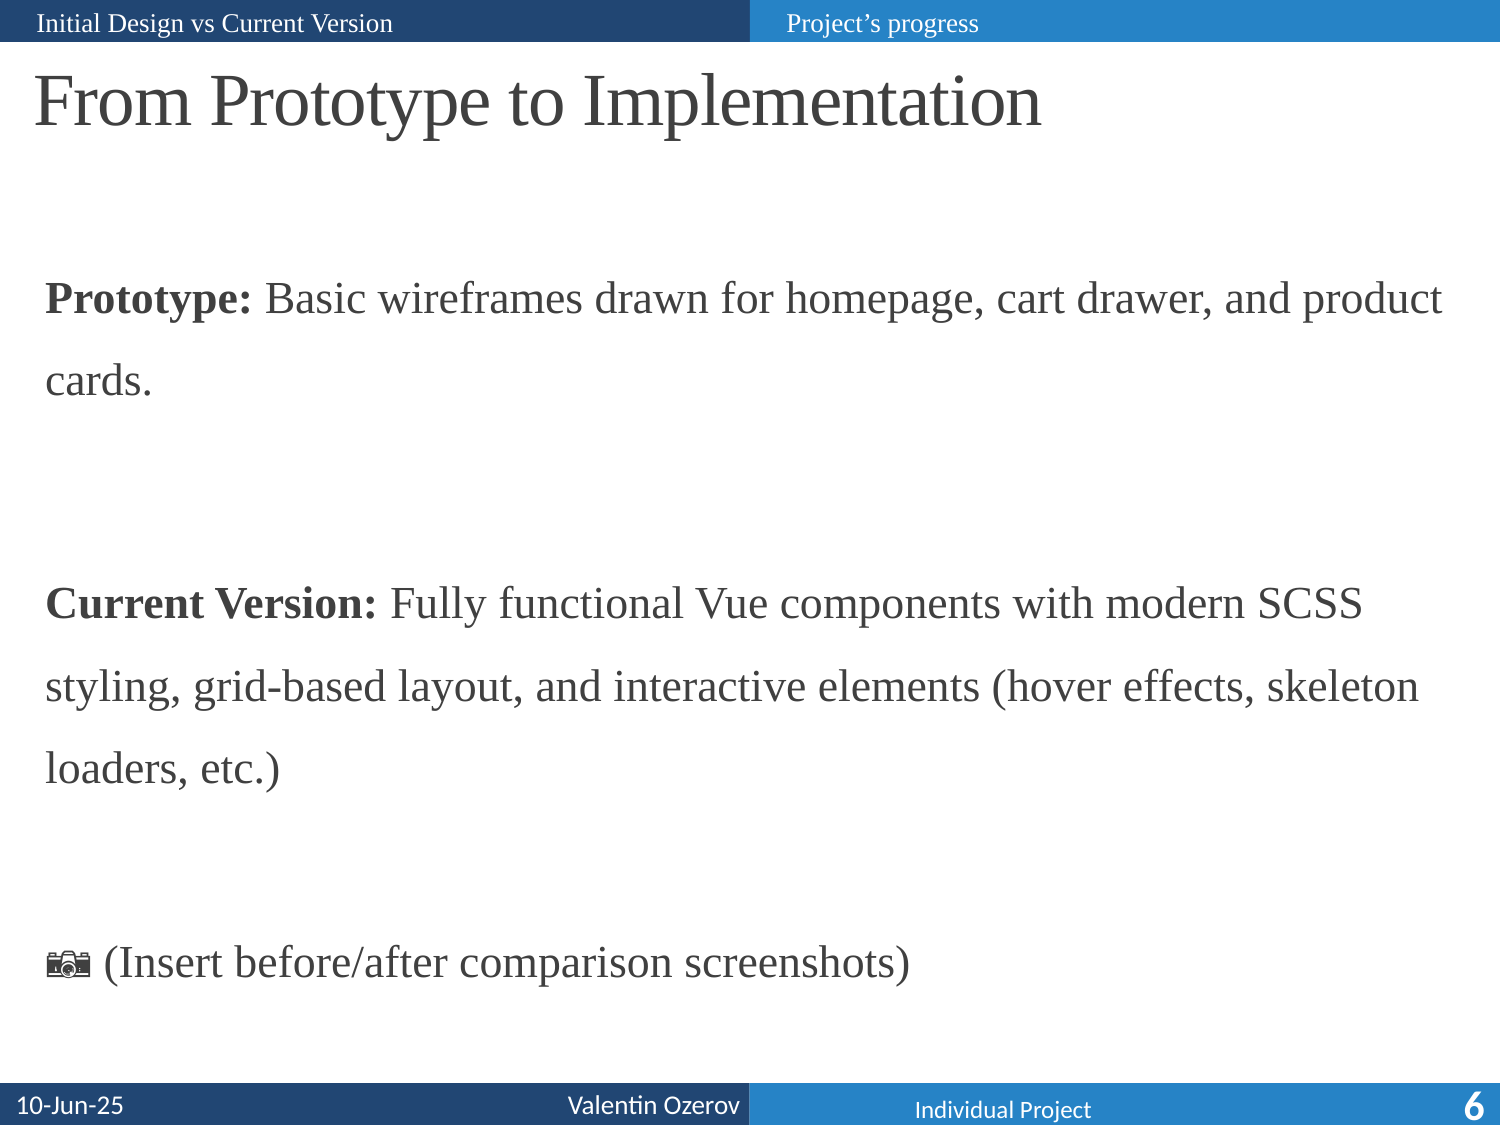

Initial Design vs Current Version
Project’s progress
# From Prototype to Implementation
Prototype: Basic wireframes drawn for homepage, cart drawer, and product cards.

Current Version: Fully functional Vue components with modern SCSS styling, grid-based layout, and interactive elements (hover effects, skeleton loaders, etc.)
📷 (Insert before/after comparison screenshots)
10-Jun-25
6
Valentin Ozerov
	Individual Project